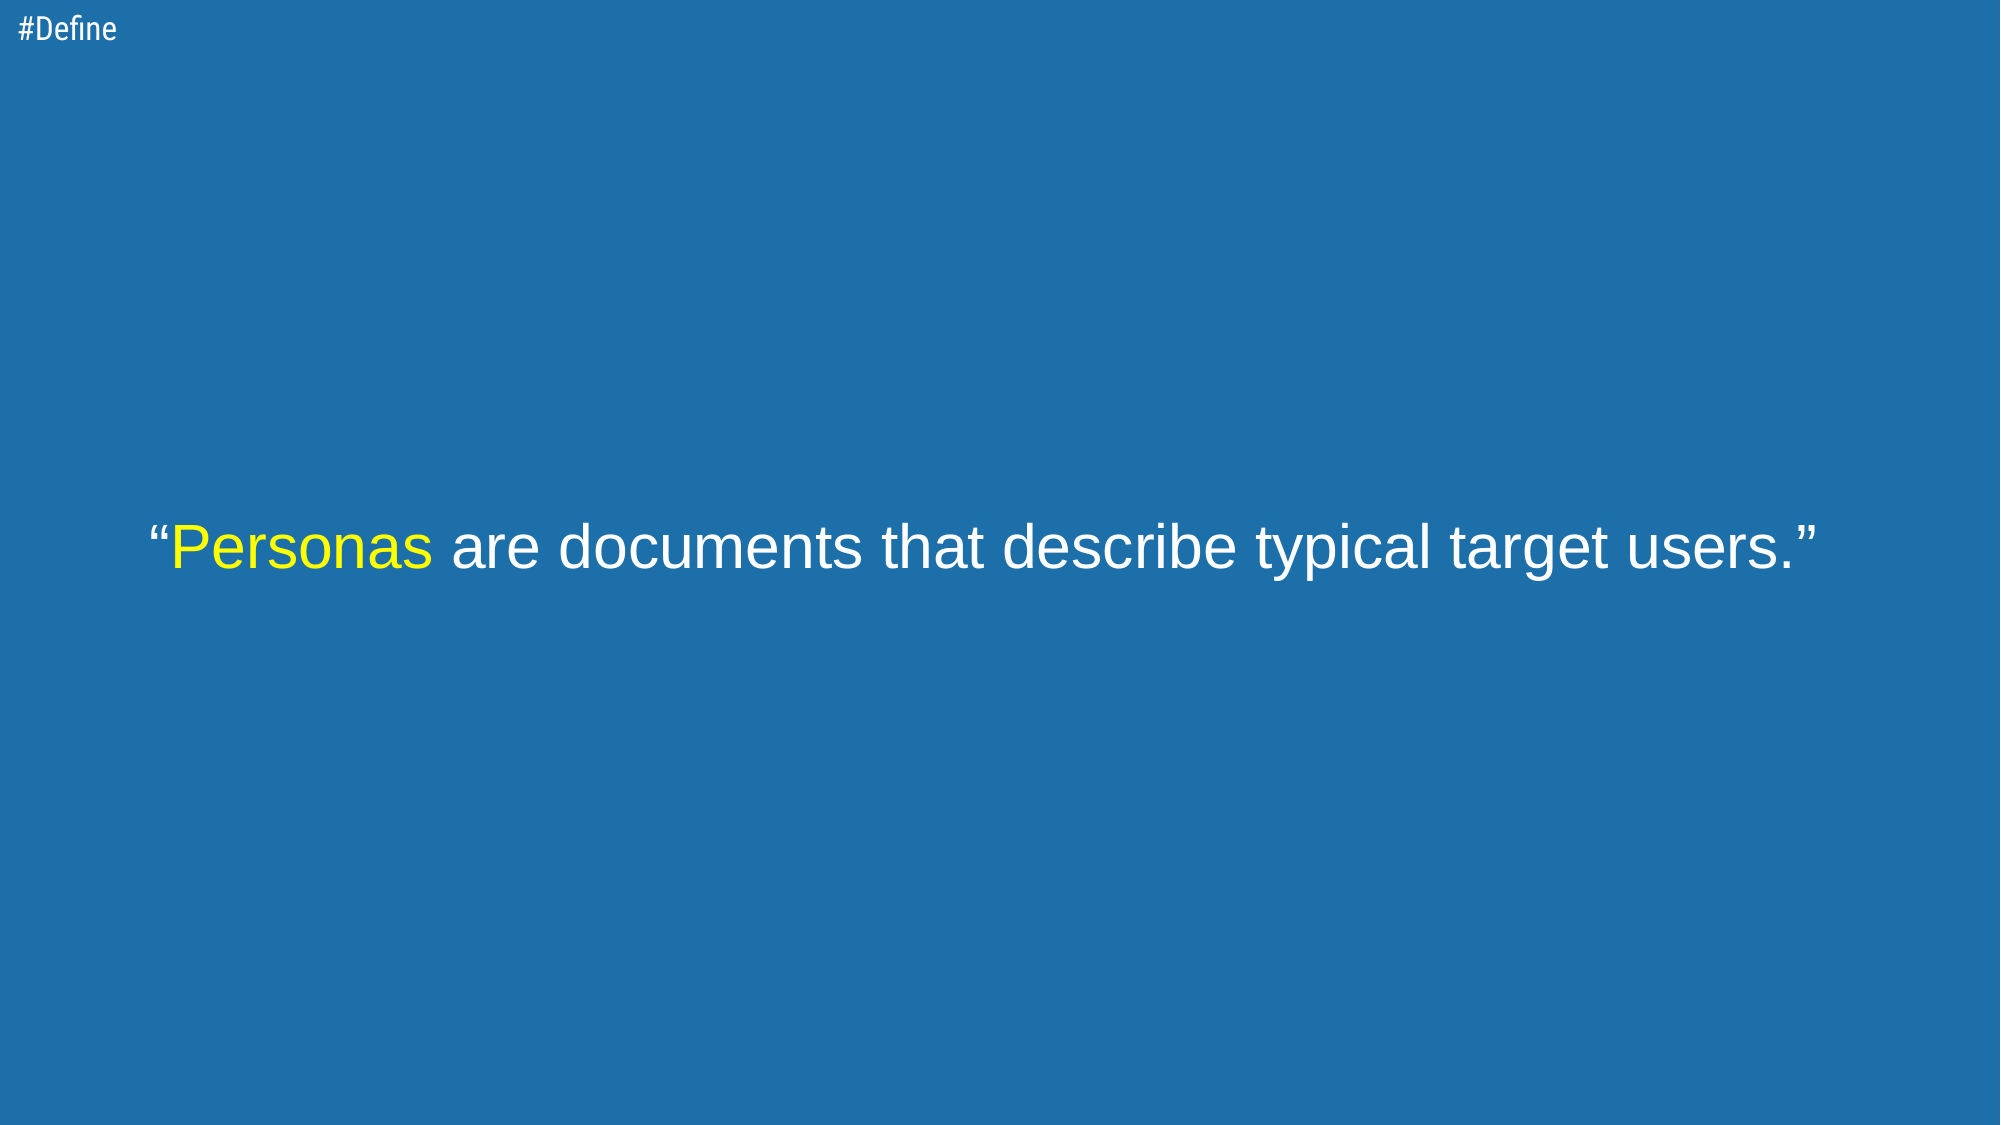

#Define
“Personas are documents that describe typical target users.”